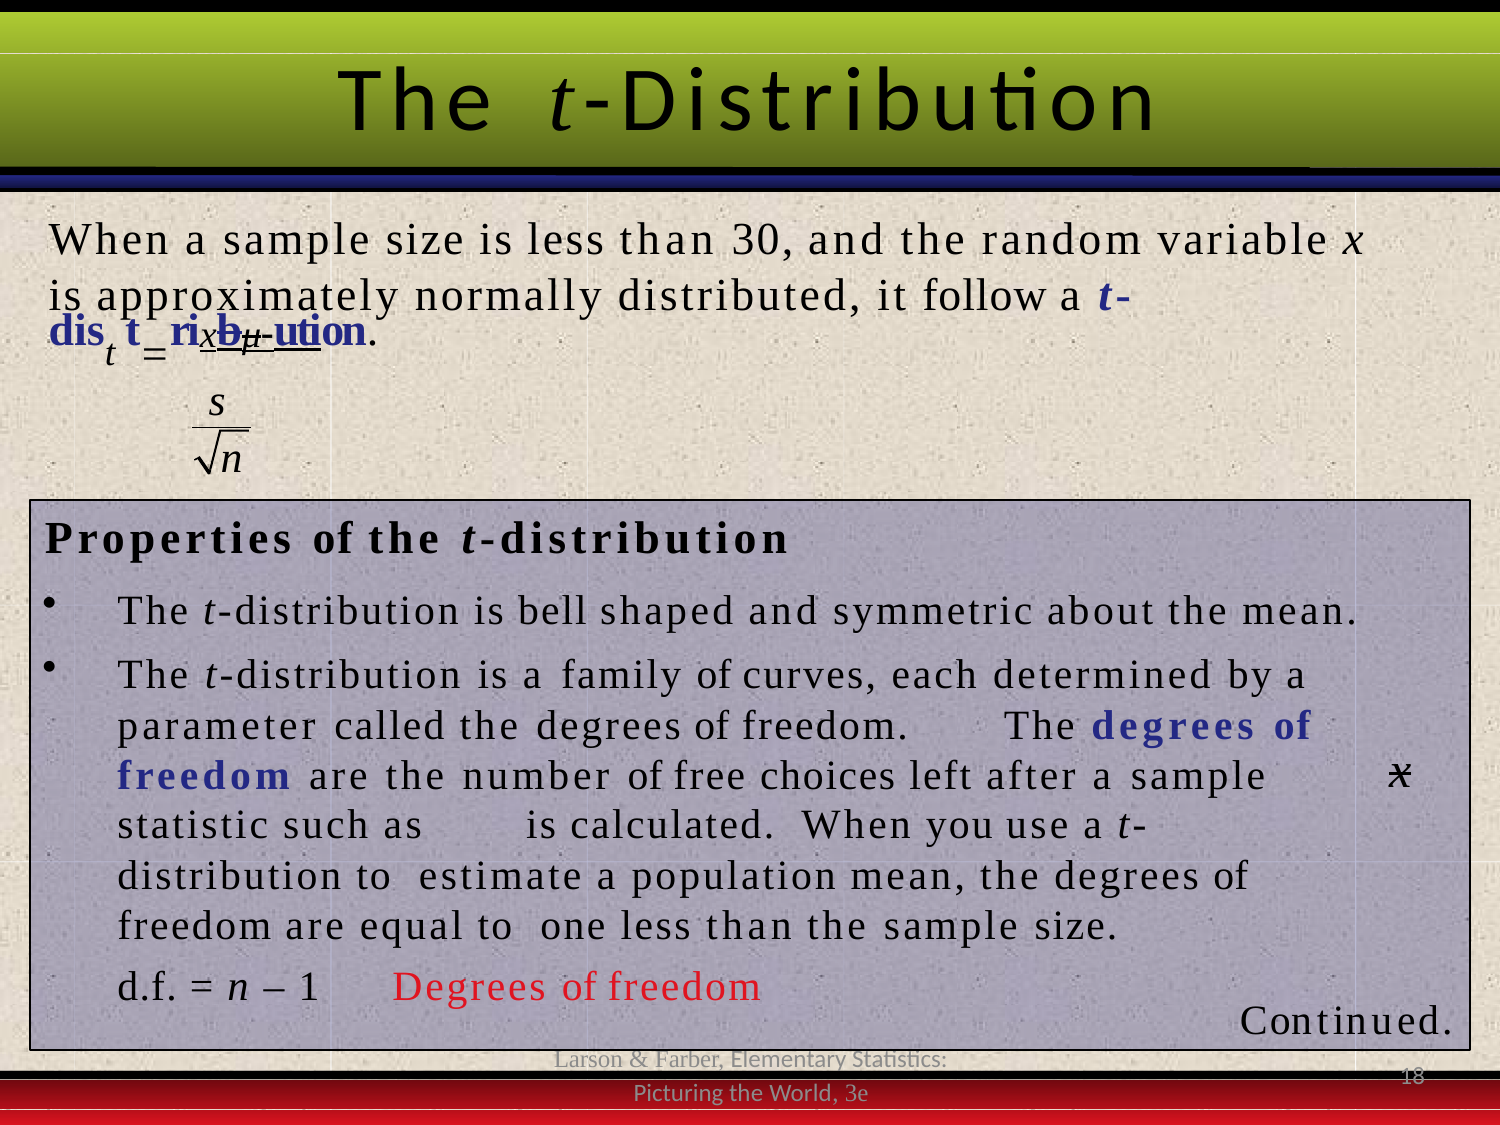

# The	t-Distribution

When a sample size is less than 30, and the random variable x
is approximately normally distributed, it follow a t-
dist t=rixbμ−ution.
s
n
Properties of the t-distribution

The t-distribution is bell shaped and symmetric about the mean.
The t-distribution is a family of curves, each determined by a  parameter called the degrees of freedom.	The degrees of  freedom are the number of free choices left after a sample  statistic such as	is calculated.	When you use a t-distribution to  estimate a population mean, the degrees of freedom are equal to  one less than the sample size.
x
d.f. = n – 1	Degrees of freedom
Continued.
Larson & Farber, Elementary Statistics: Picturing the World, 3e
18